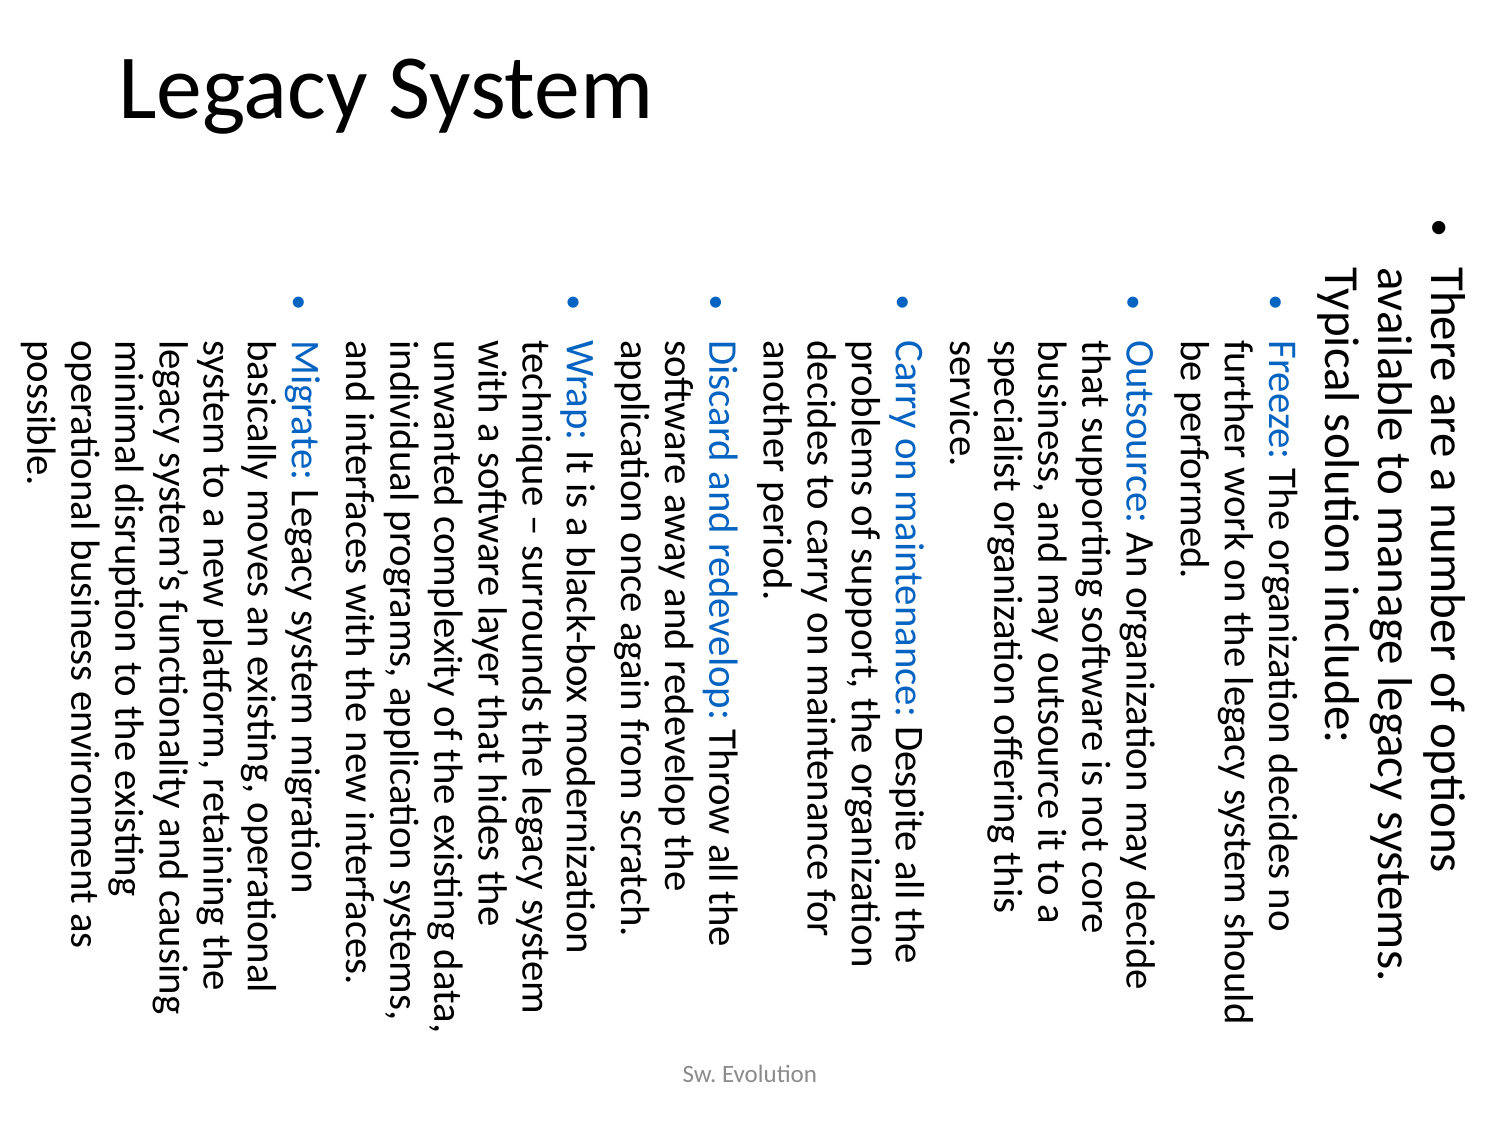

Legacy System
There are a number of options available to manage legacy systems. Typical solution include:
Freeze: The organization decides no further work on the legacy system should be performed.
Outsource: An organization may decide that supporting software is not core business, and may outsource it to a specialist organization offering this service.
Carry on maintenance: Despite all the problems of support, the organization decides to carry on maintenance for another period.
Discard and redevelop: Throw all the software away and redevelop the application once again from scratch.
Wrap: It is a black-box modernization technique – surrounds the legacy system with a software layer that hides the unwanted complexity of the existing data, individual programs, application systems, and interfaces with the new interfaces.
Migrate: Legacy system migration basically moves an existing, operational system to a new platform, retaining the legacy system’s functionality and causing minimal disruption to the existing operational business environment as possible.
Sw. Evolution